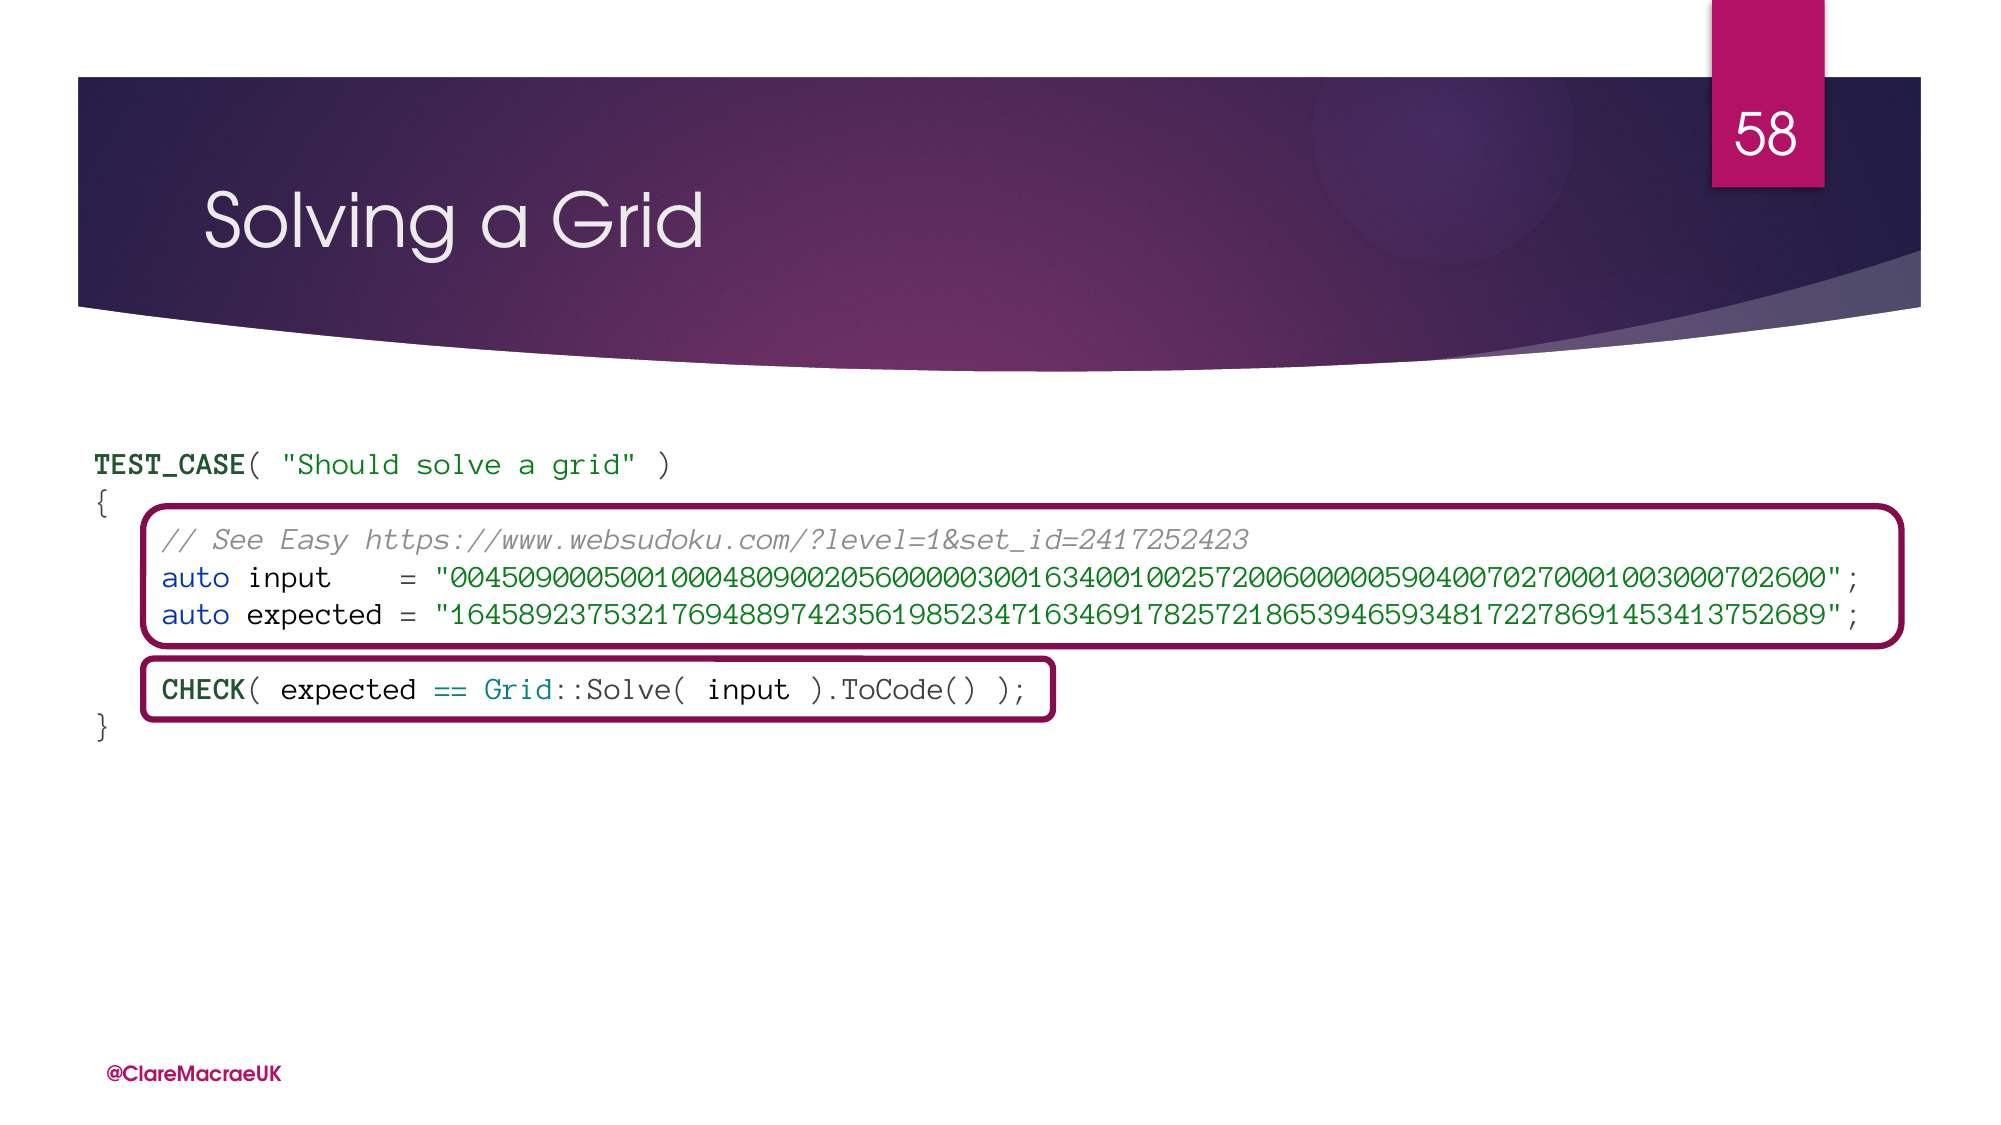

58
# Solving a Grid
TEST_CASE( "Should solve a grid" )
{
    // See Easy https://www.websudoku.com/?level=1&set_id=2417252423
    auto input    = "004509000500100048090020560000030016340010025720060000059040070270001003000702600";
    auto expected = "164589237532176948897423561985234716346917825721865394659348172278691453413752689";
    CHECK( expected == Grid::Solve( input ).ToCode() );
}

@ClareMacraeUK